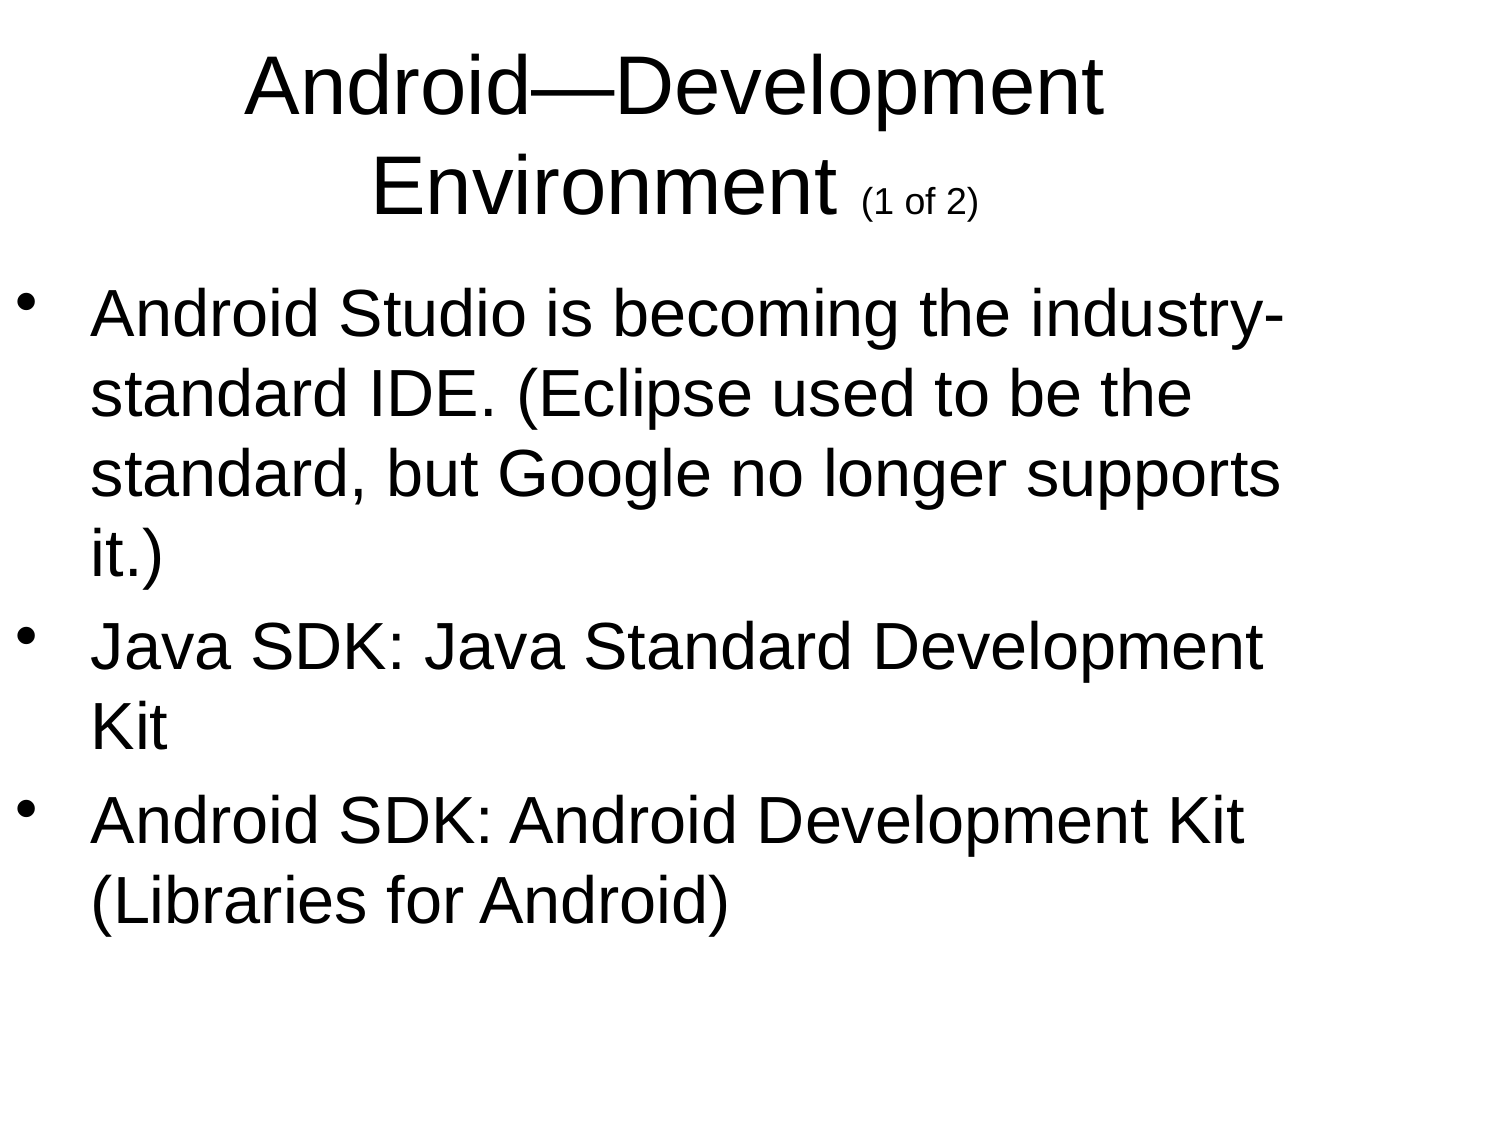

Android—Development Environment (1 of 2)
Android Studio is becoming the industry-standard IDE. (Eclipse used to be the standard, but Google no longer supports it.)
Java SDK: Java Standard Development Kit
Android SDK: Android Development Kit (Libraries for Android)